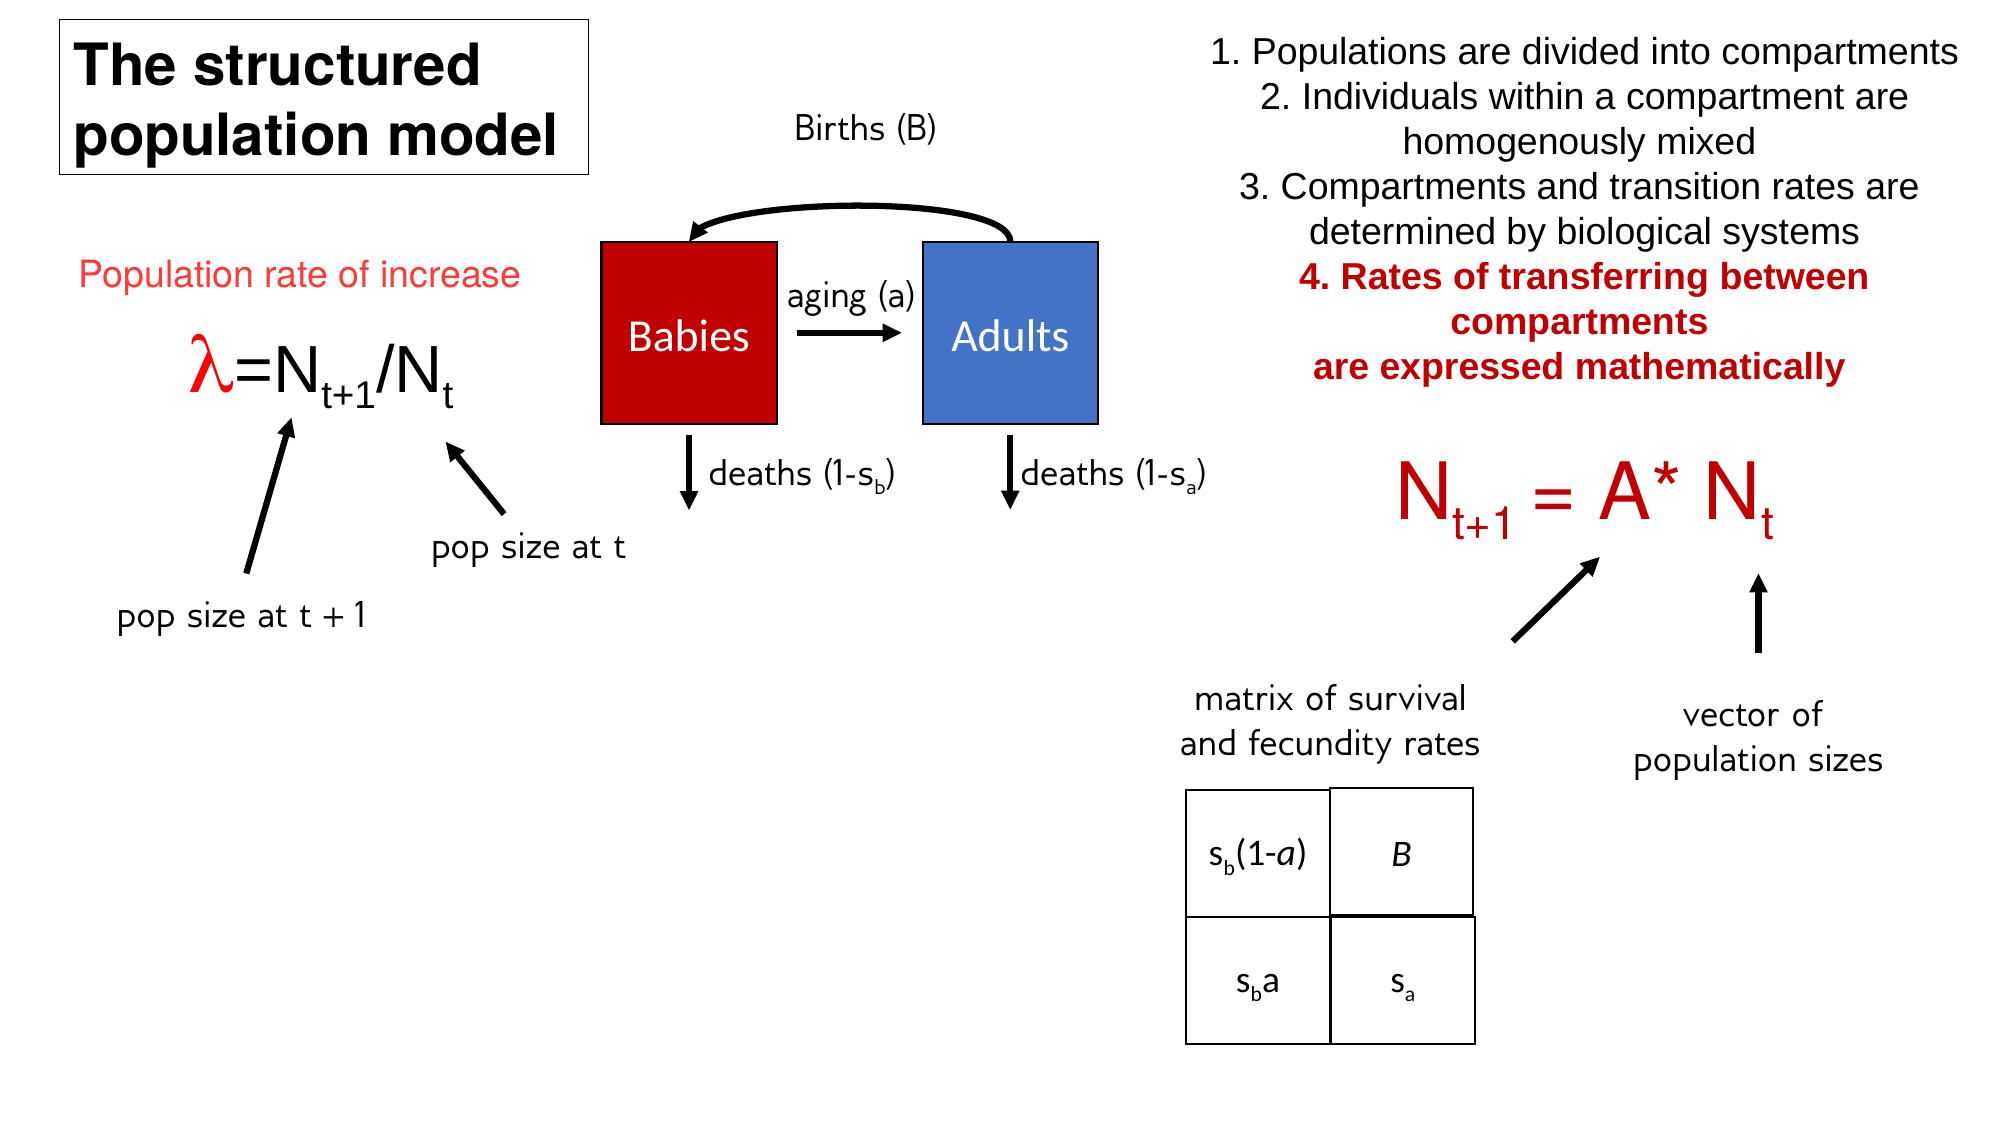

The structured
population model
1. Populations are divided into compartments
2. Individuals within a compartment are homogenously mixed
3. Compartments and transition rates are
determined by biological systems
4. Rates of transferring between compartments
are expressed mathematically
Births (B)
Babies
Adults
Population rate of increase
aging (a)
λ=Nt+1/Nt
Nt+1 = A* Nt
deaths (1-sb)
deaths (1-sa)
pop size at t
pop size at t + 1
matrix of survival and fecundity rates
vector of
population sizes
B
sb(1-a)
sba
sa